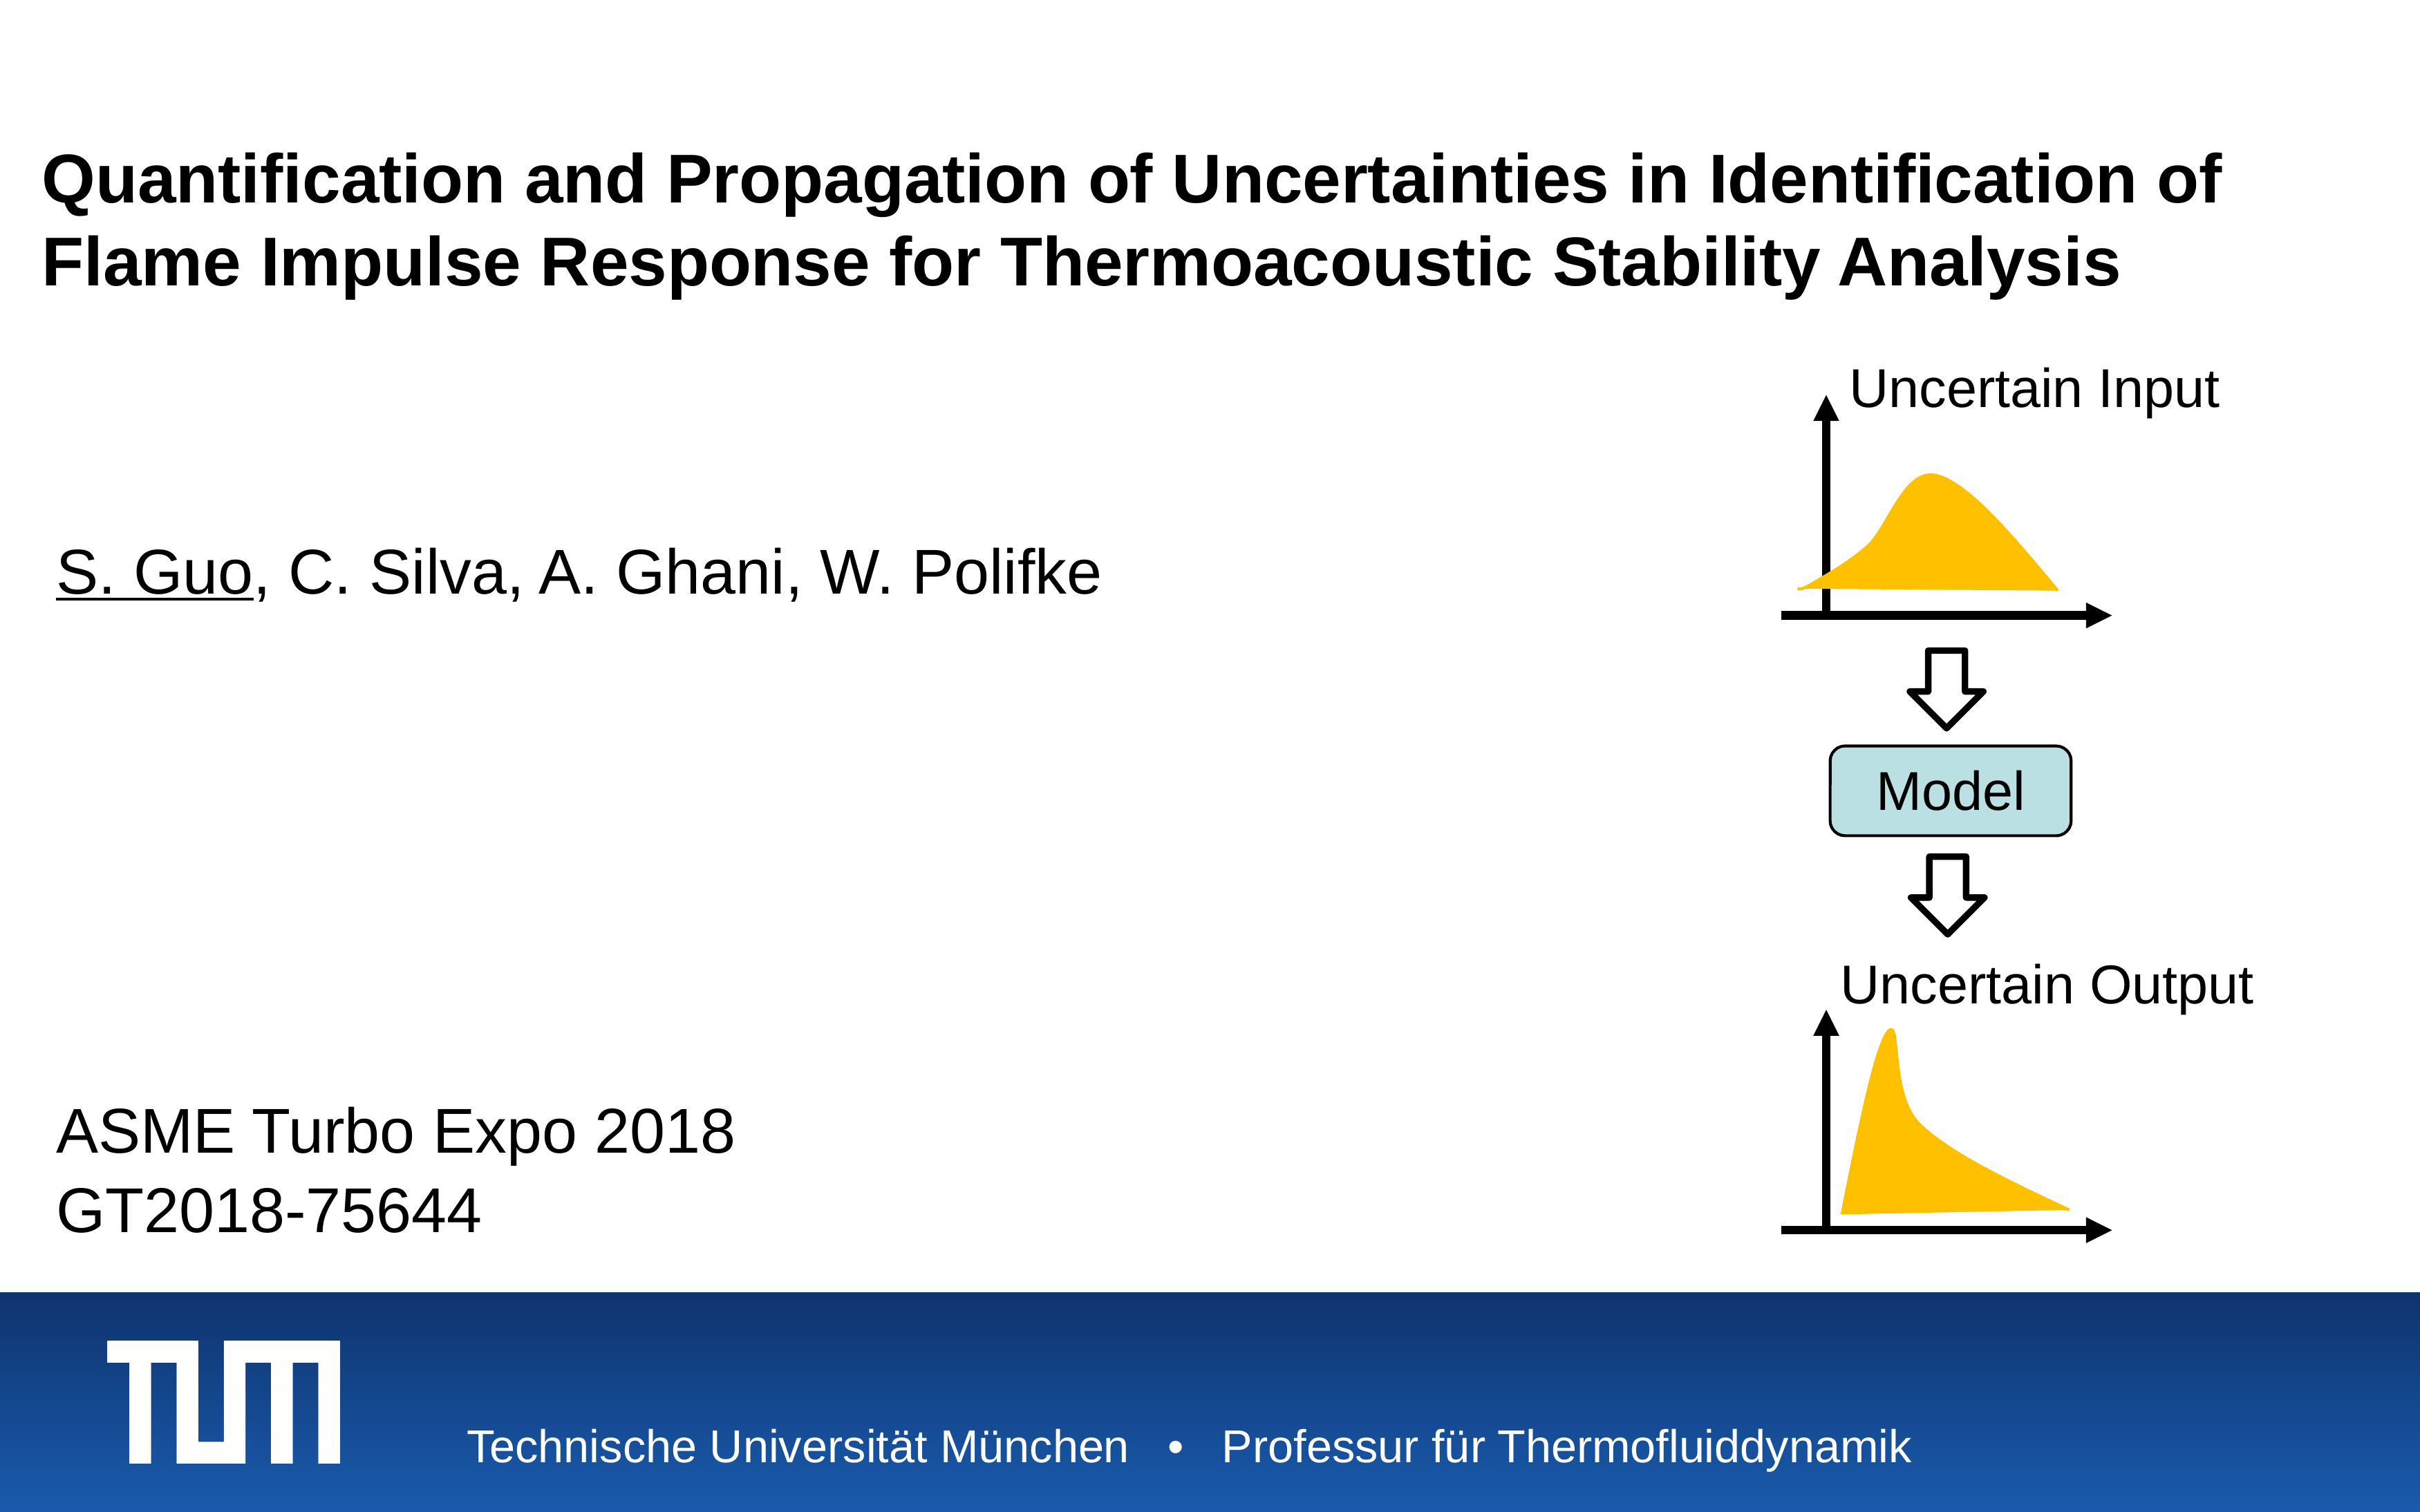

# Quantification and Propagation of Uncertainties in Identification of Flame Impulse Response for Thermoacoustic Stability Analysis
Uncertain Input

S. Guo, C. Silva, A. Ghani, W. Polifke

Model

Uncertain Output

ASME Turbo Expo 2018
GT2018-75644